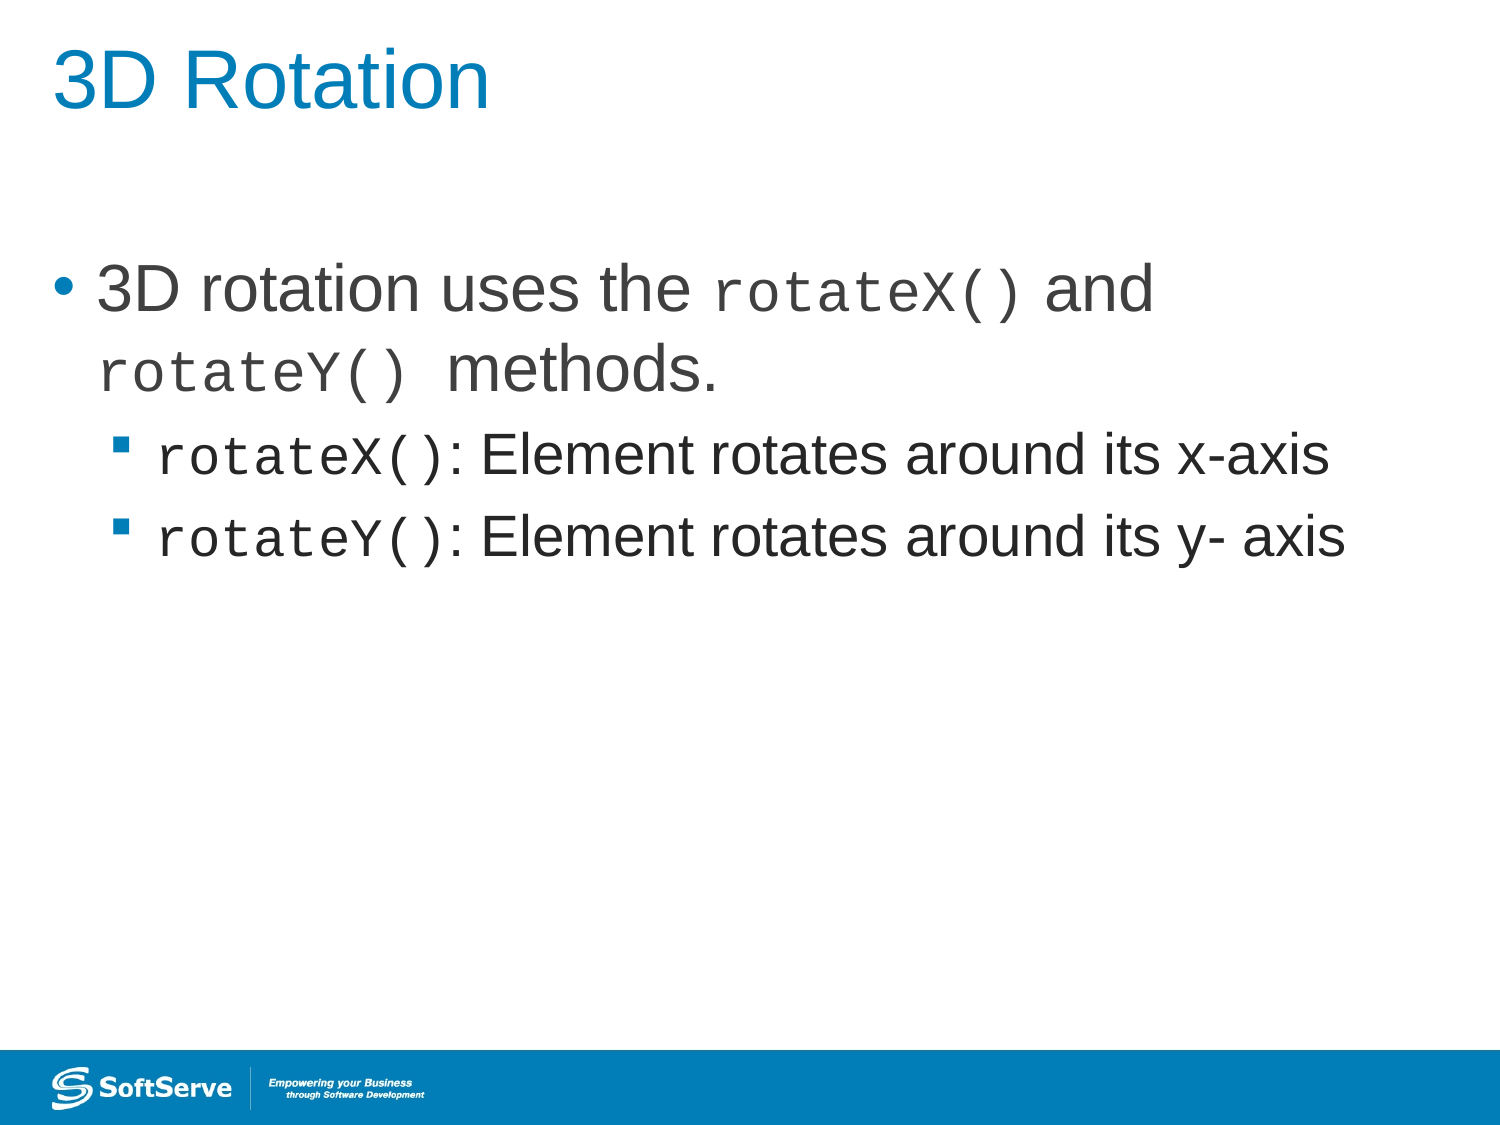

# 3D Rotation
3D rotation uses the rotateX() and rotateY() methods.
rotateX(): Element rotates around its x-axis
rotateY(): Element rotates around its y- axis